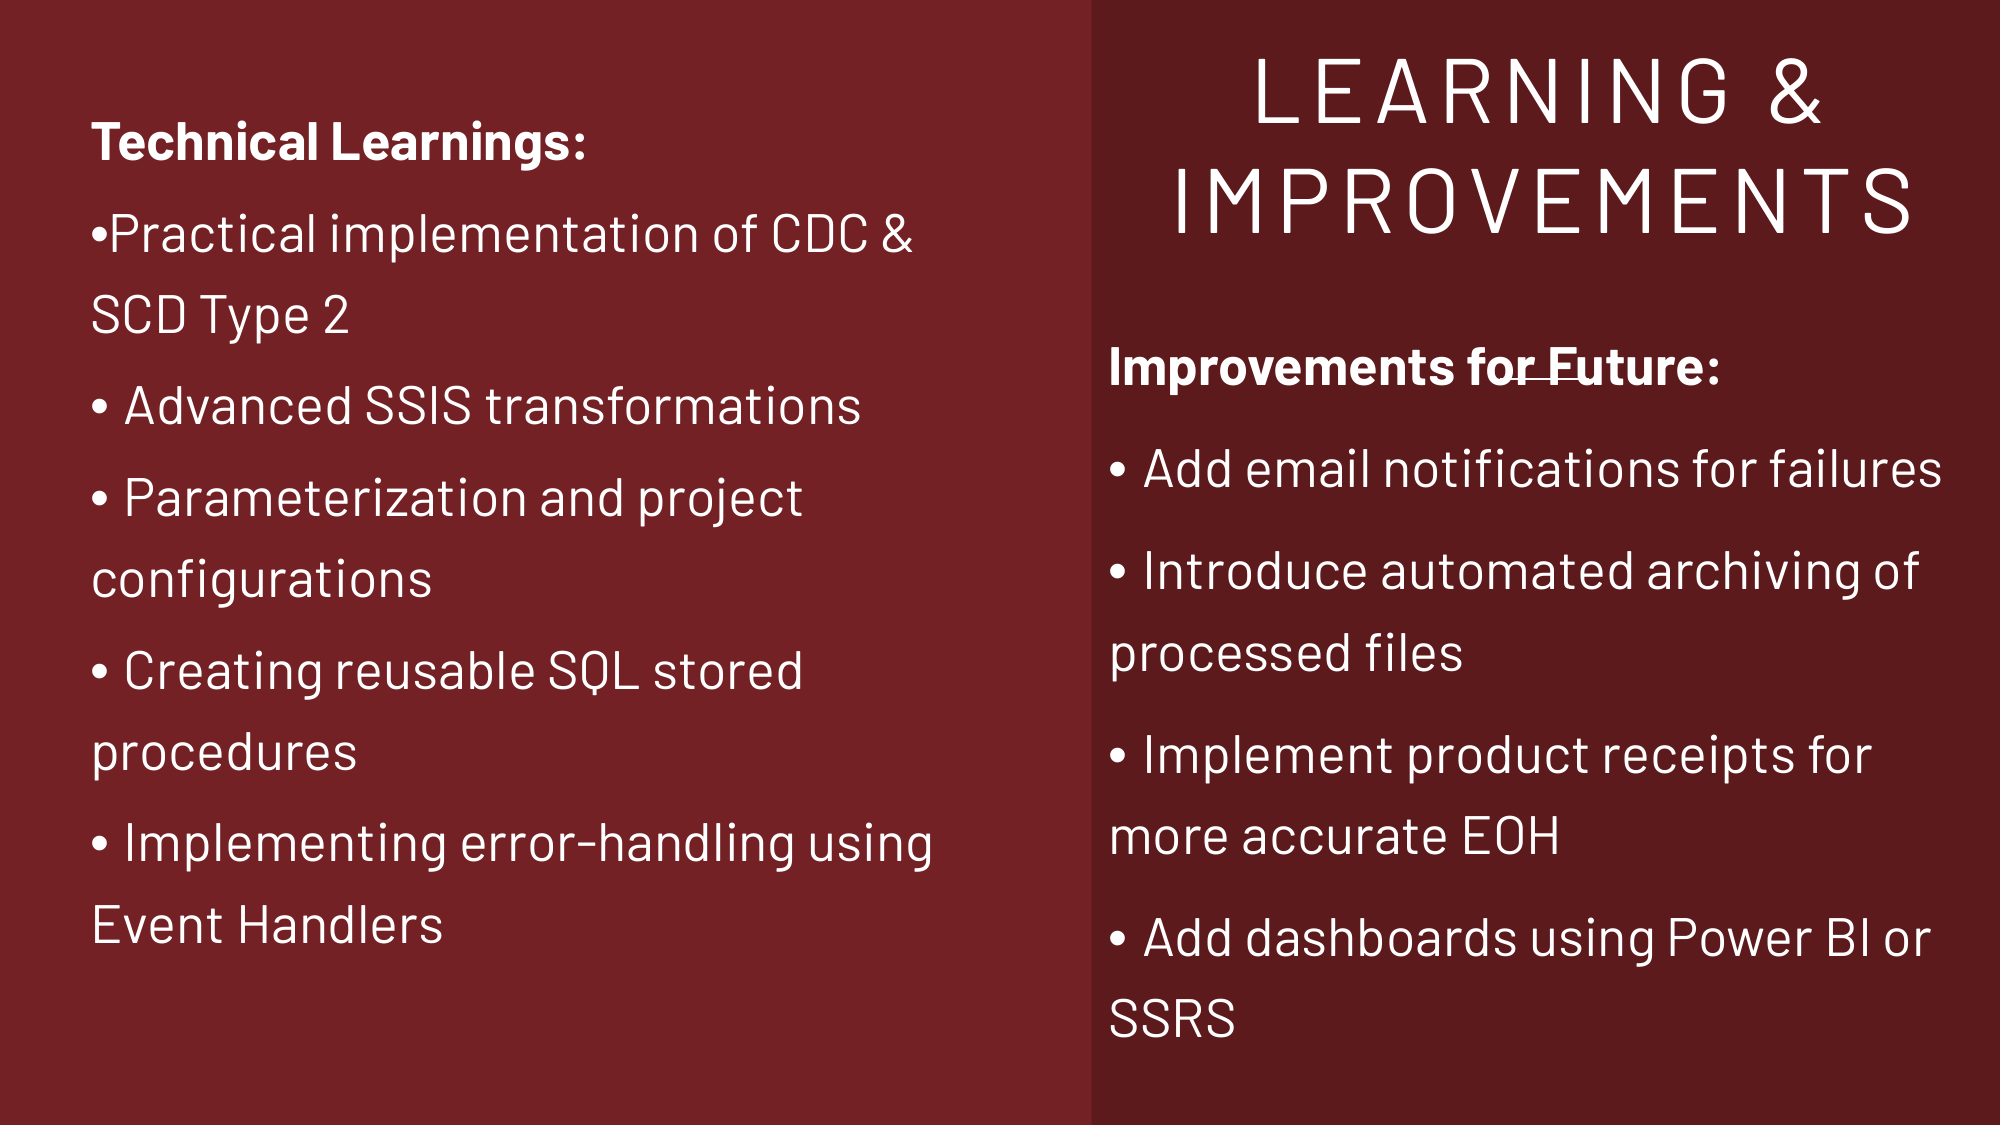

# Learning & Improvements
Technical Learnings:
•Practical implementation of CDC & SCD Type 2
• Advanced SSIS transformations
• Parameterization and project configurations
• Creating reusable SQL stored procedures
• Implementing error-handling using Event Handlers

Improvements for Future:
• Add email notifications for failures
• Introduce automated archiving of processed files
• Implement product receipts for more accurate EOH
• Add dashboards using Power BI or SSRS